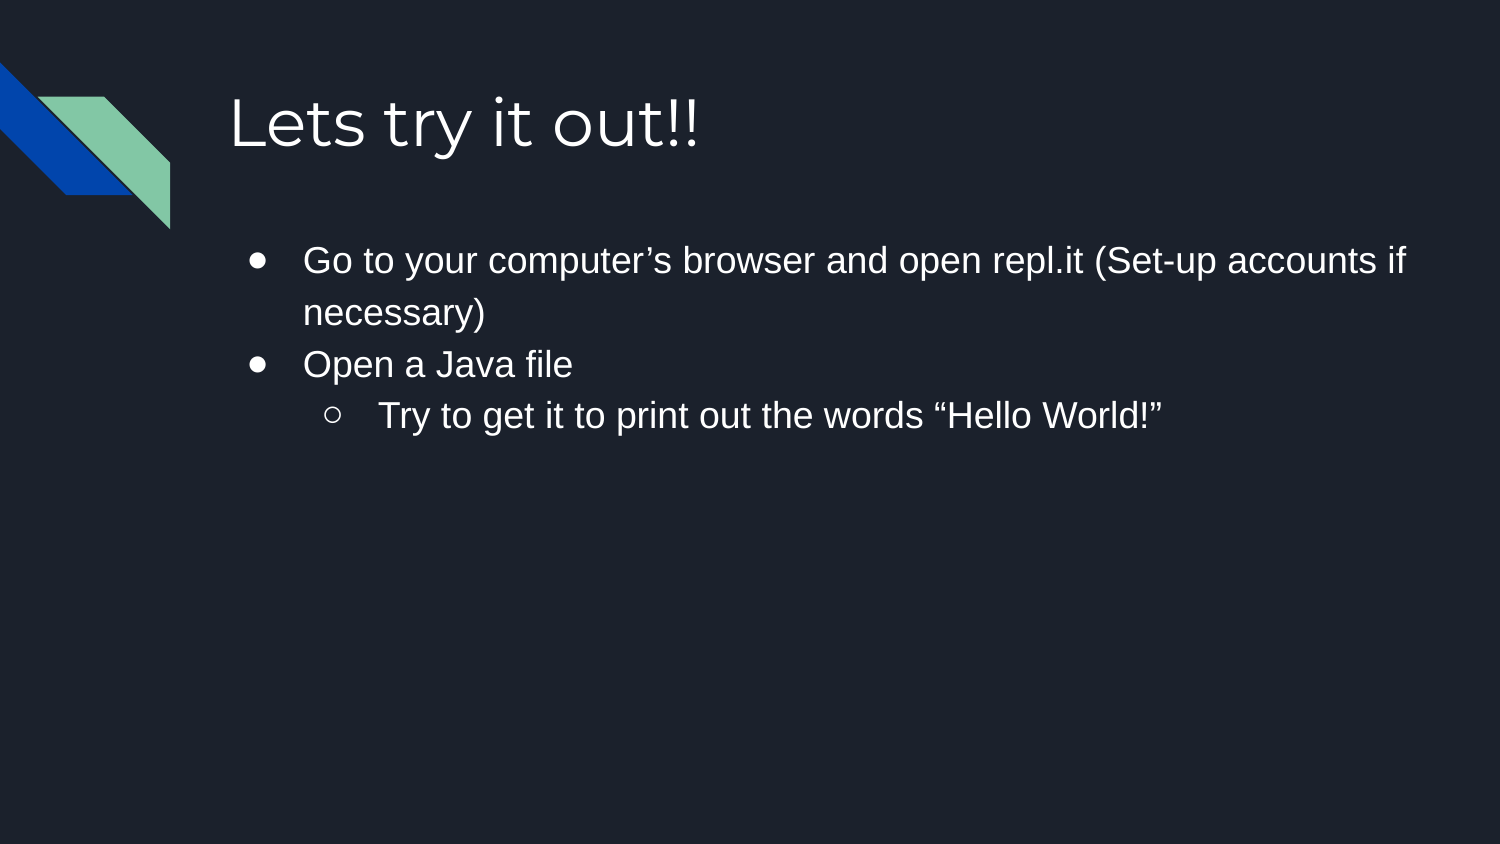

# Lets try it out!!
Go to your computer’s browser and open repl.it (Set-up accounts if necessary)
Open a Java file
Try to get it to print out the words “Hello World!”